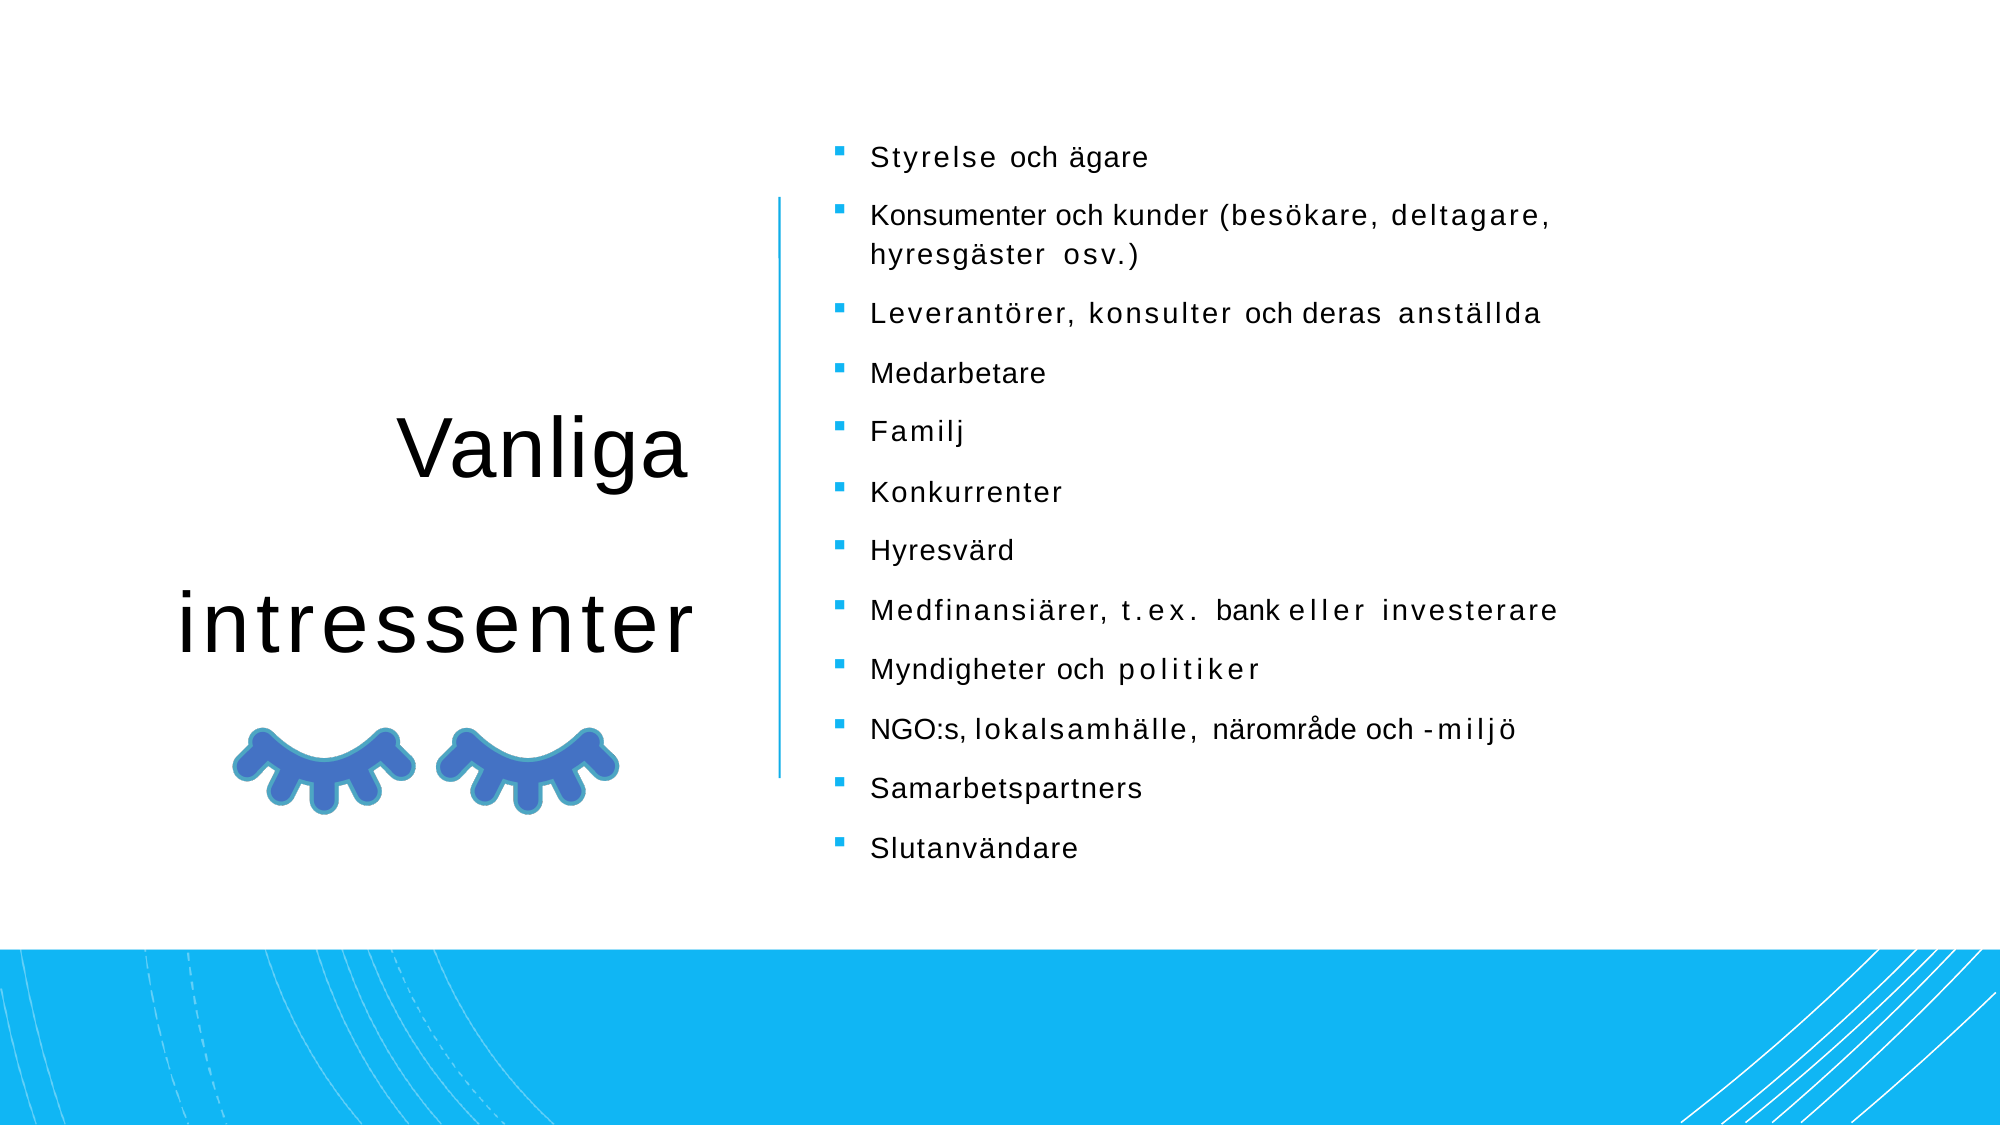

Styrelse och ägare
Konsumenter och kunder (besökare, deltagare,  hyresgäster osv.)

Leverantörer, konsulter och deras anställda
Medarbetare
Familj
Konkurrenter
Hyresvärd
Medfinansiärer, t.ex. bank eller investerare
Myndigheter och politiker
NGO:s, lokalsamhälle, närområde och -miljö
Samarbetspartners
Slutanvändare
Vanliga  intressenter